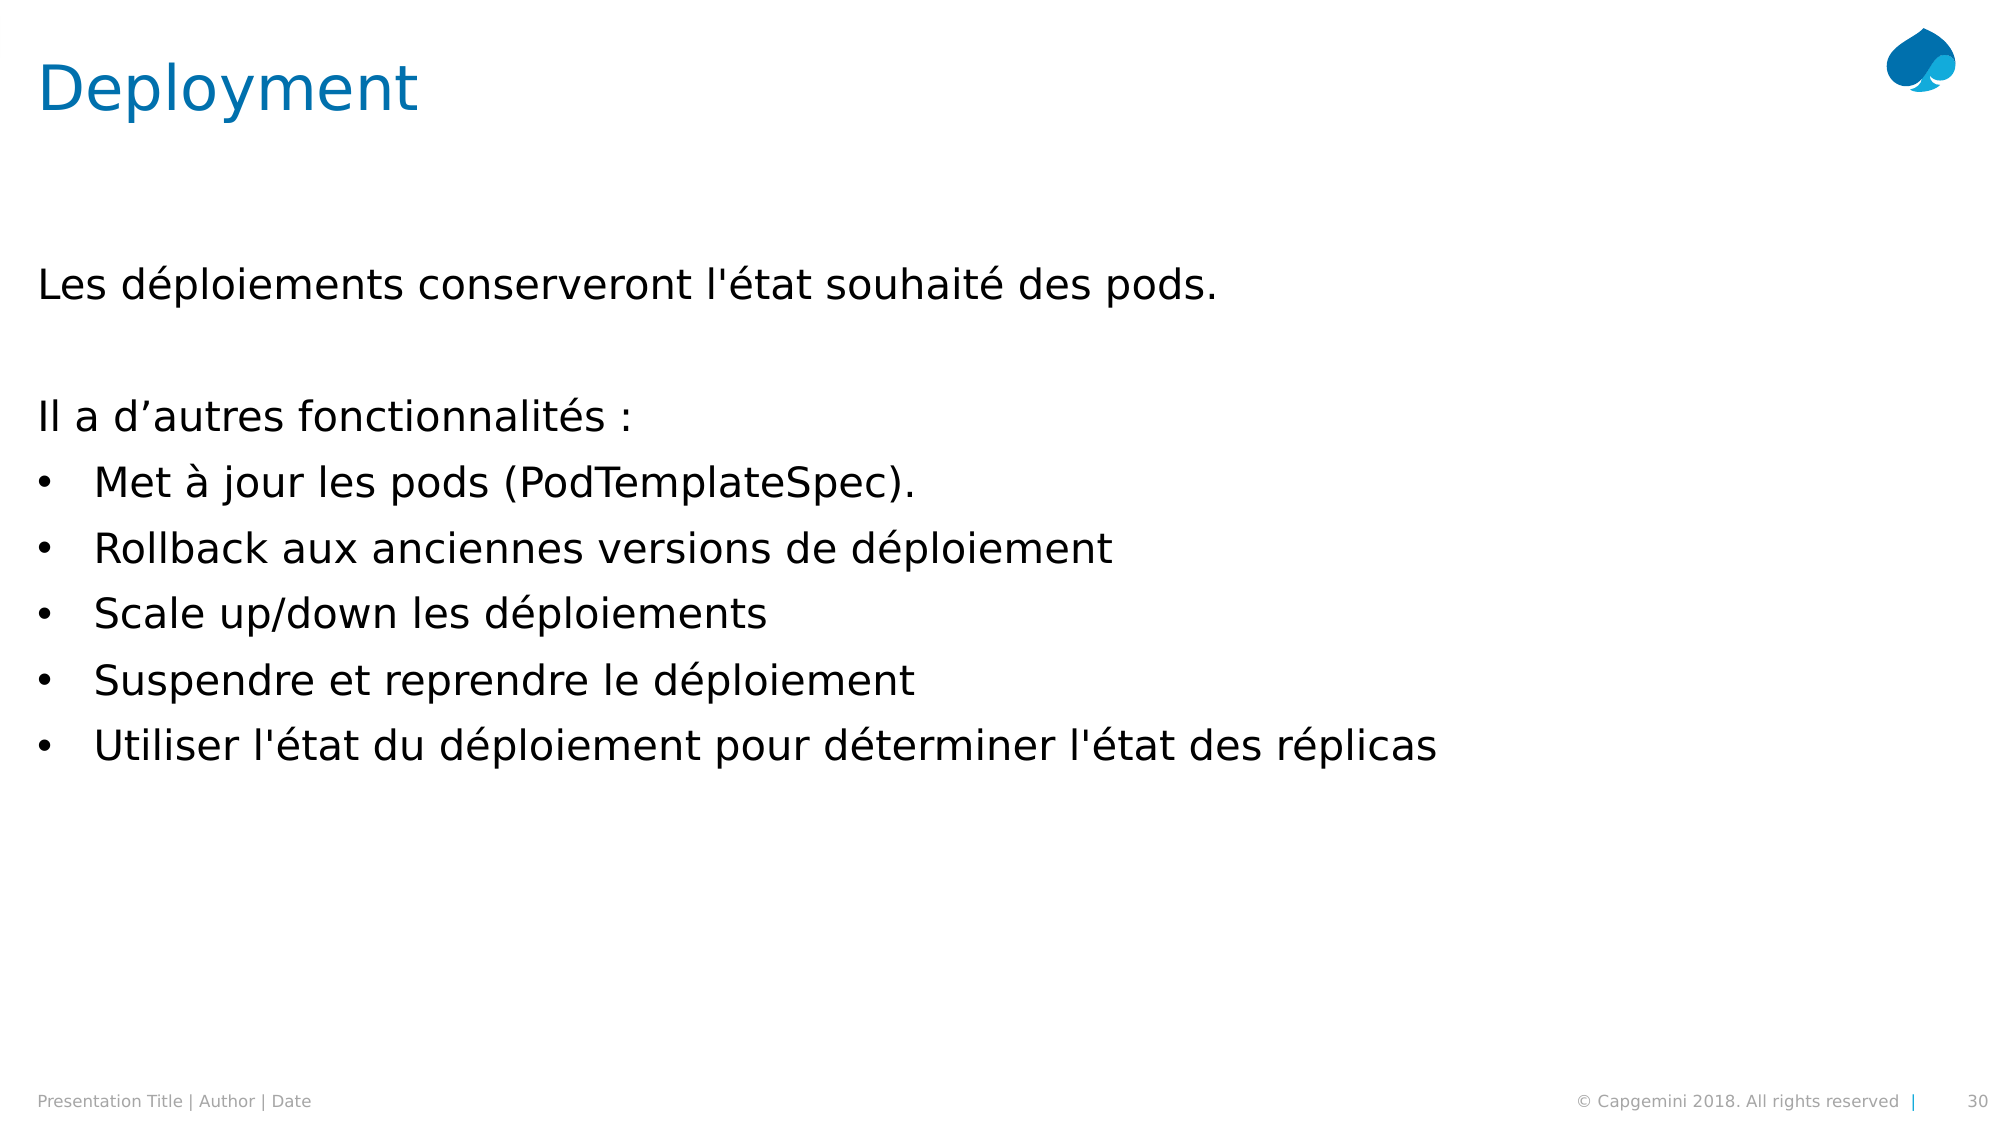

# Deployment

Les déploiements conserveront l'état souhaité des pods.

Il a d’autres fonctionnalités :
Met à jour les pods (PodTemplateSpec).
Rollback aux anciennes versions de déploiement
Scale up/down les déploiements
Suspendre et reprendre le déploiement
Utiliser l'état du déploiement pour déterminer l'état des réplicas